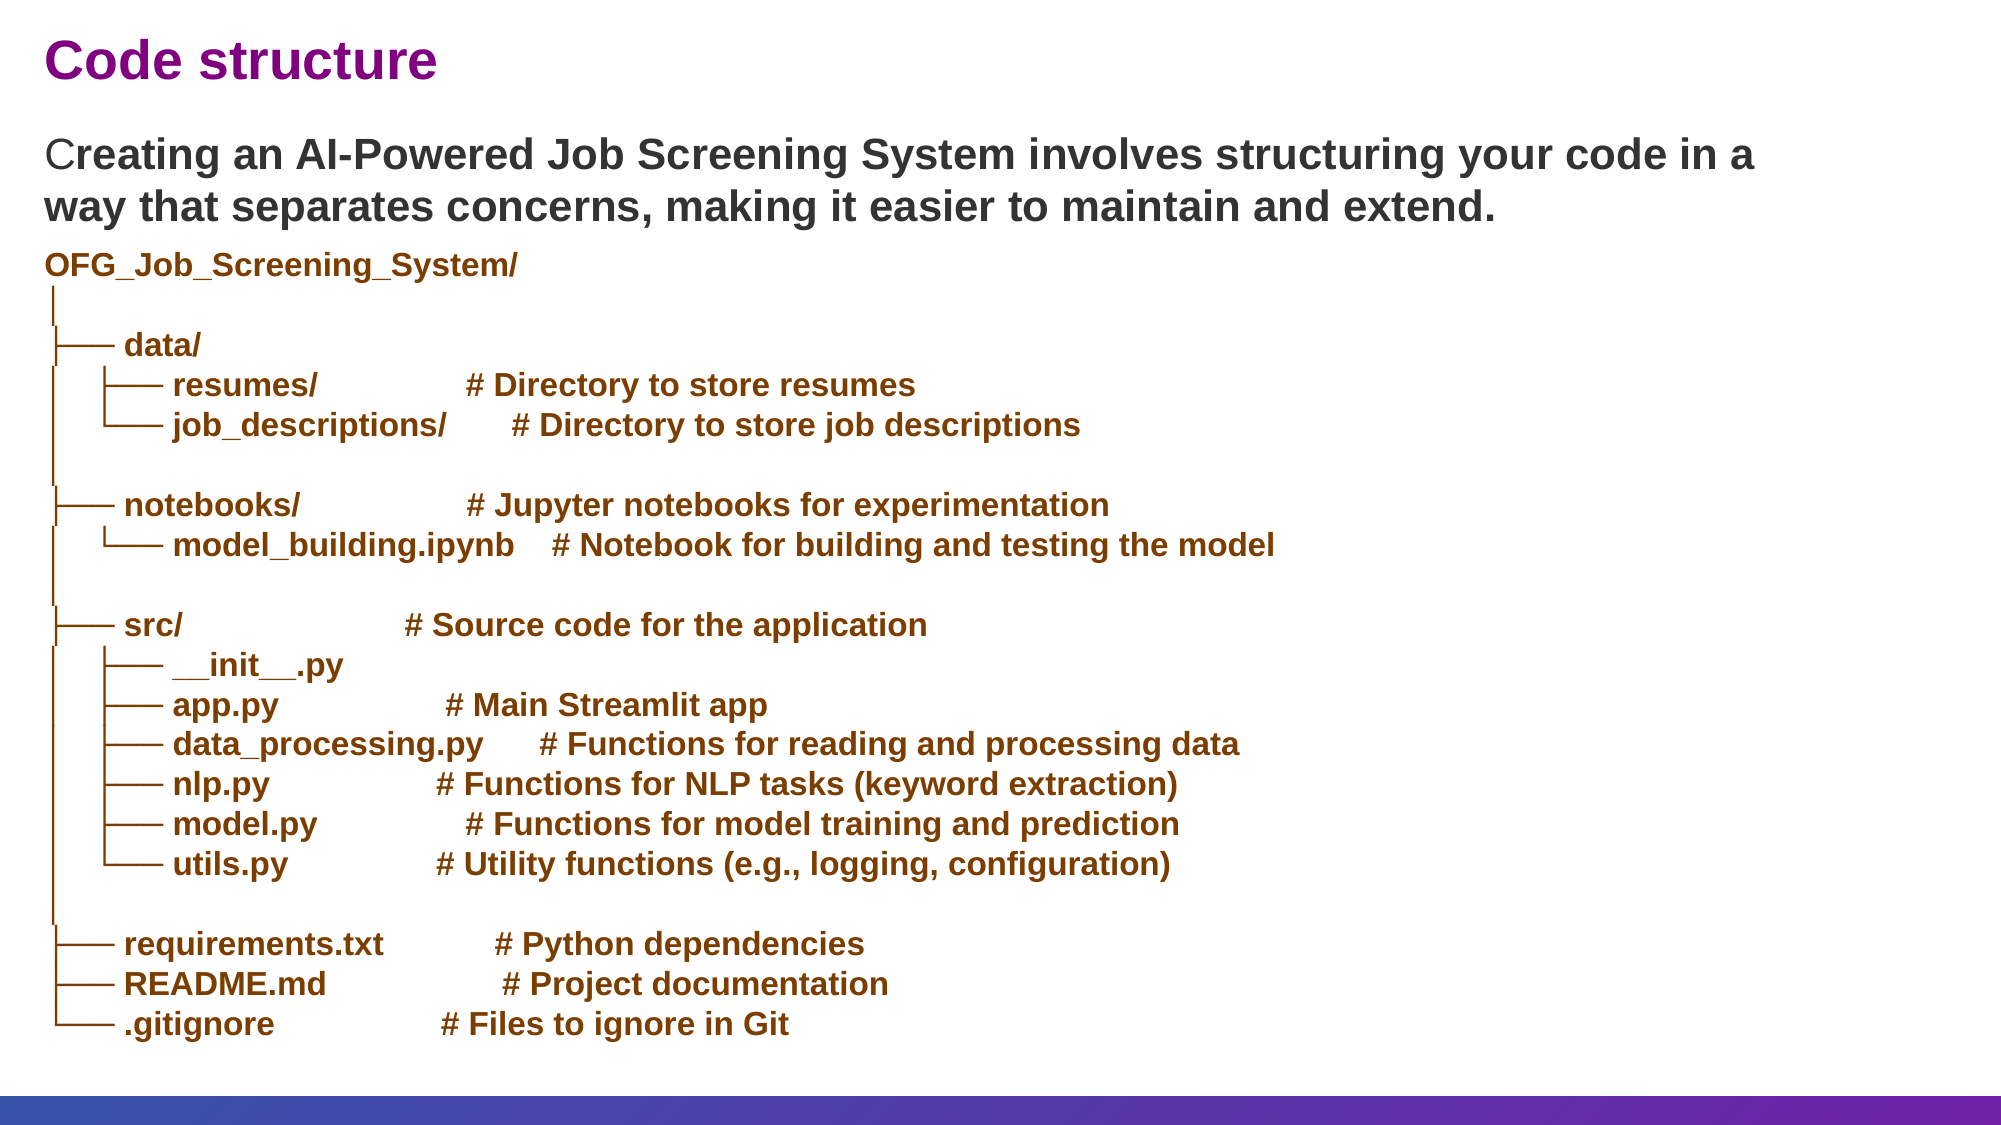

Code structure

Creating an AI-Powered Job Screening System involves structuring your code in a way that separates concerns, making it easier to maintain and extend.
OFG_Job_Screening_System/
│
├── data/
│   ├── resumes/                # Directory to store resumes
│   └── job_descriptions/       # Directory to store job descriptions
│
├── notebooks/                  # Jupyter notebooks for experimentation
│   └── model_building.ipynb    # Notebook for building and testing the model
│
├── src/                        # Source code for the application
│   ├── __init__.py
│   ├── app.py                  # Main Streamlit app
│   ├── data_processing.py      # Functions for reading and processing data
│   ├── nlp.py                  # Functions for NLP tasks (keyword extraction)
│   ├── model.py                # Functions for model training and prediction
│   └── utils.py                # Utility functions (e.g., logging, configuration)
│
├── requirements.txt            # Python dependencies
├── README.md                   # Project documentation
└── .gitignore                  # Files to ignore in Git